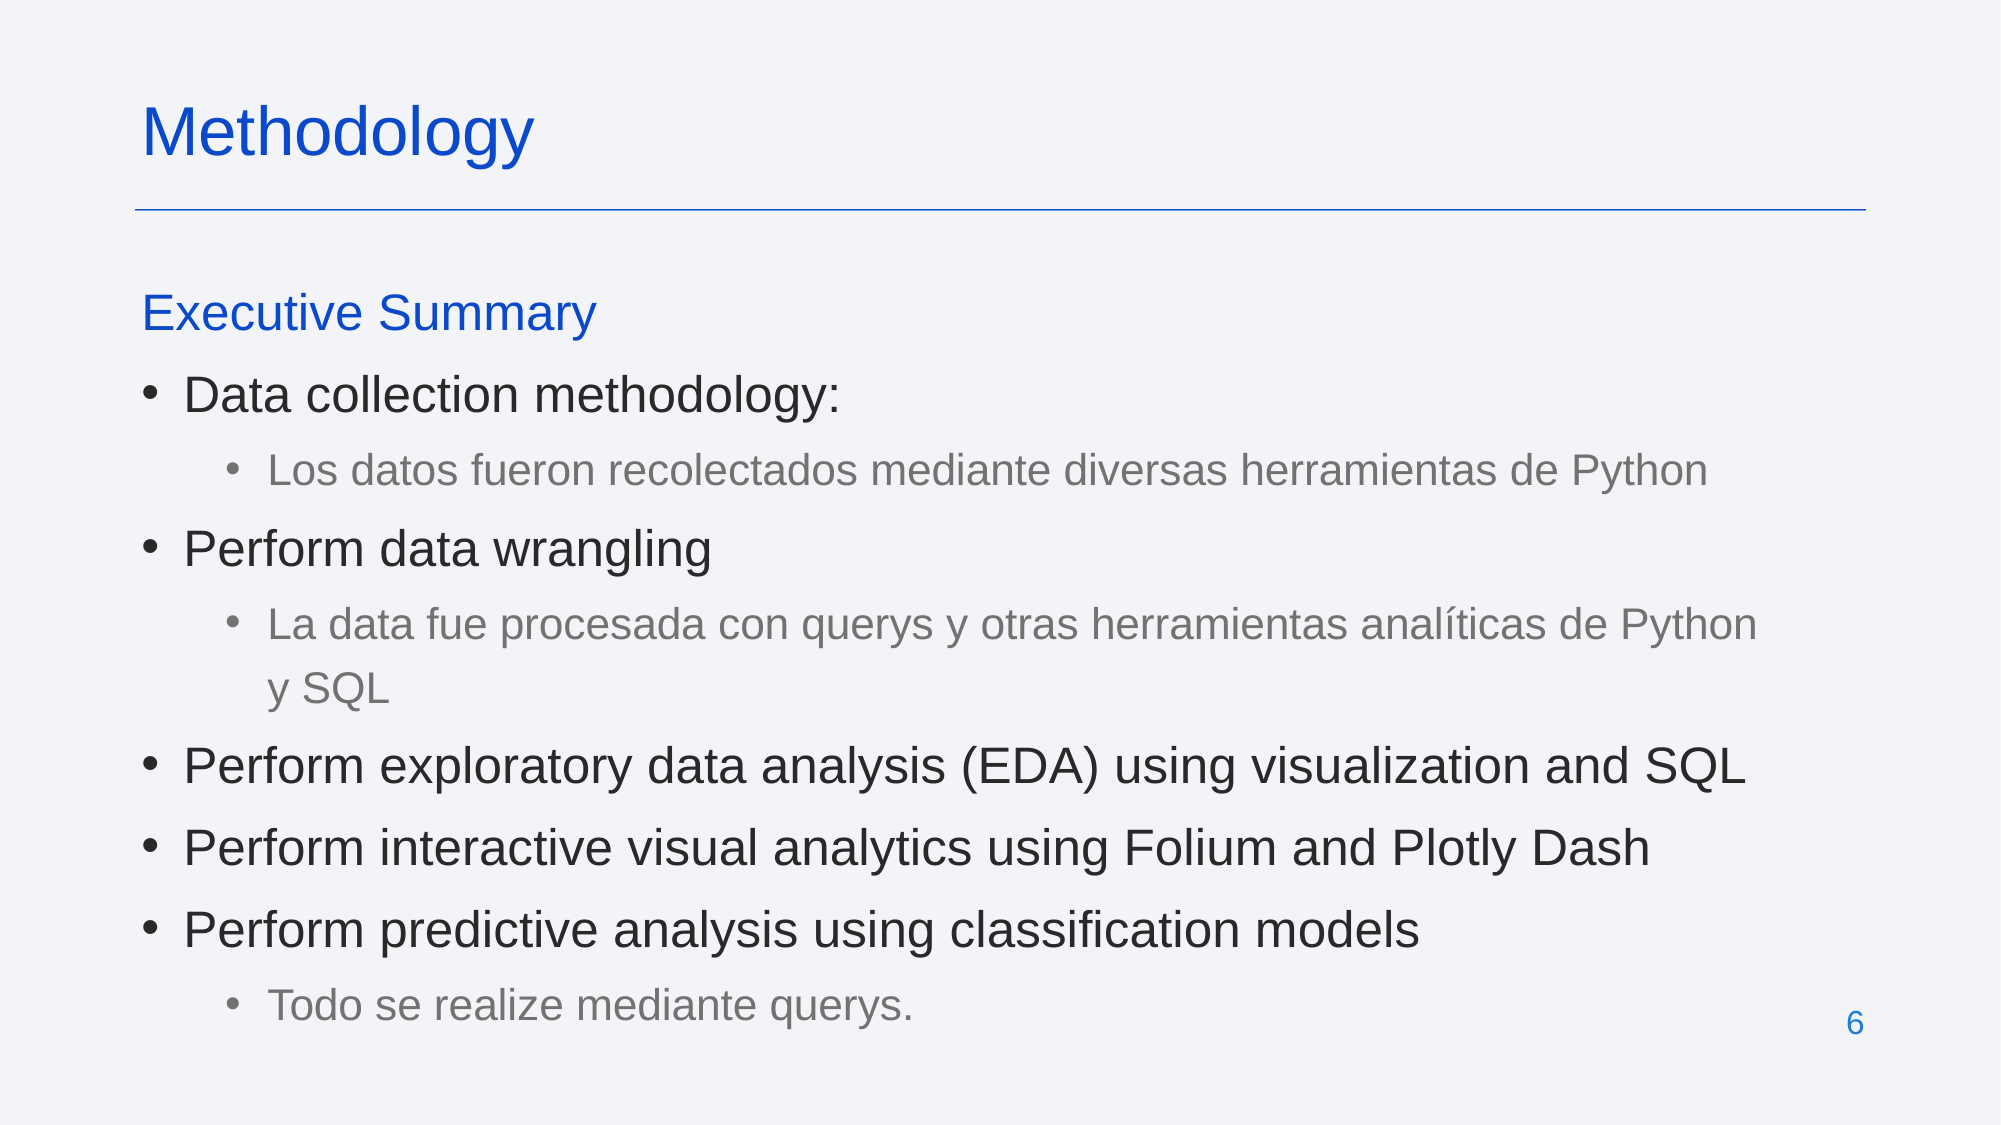

Methodology
Executive Summary
Data collection methodology:
Los datos fueron recolectados mediante diversas herramientas de Python
Perform data wrangling
La data fue procesada con querys y otras herramientas analíticas de Python y SQL
Perform exploratory data analysis (EDA) using visualization and SQL
Perform interactive visual analytics using Folium and Plotly Dash
Perform predictive analysis using classification models
Todo se realize mediante querys.

6